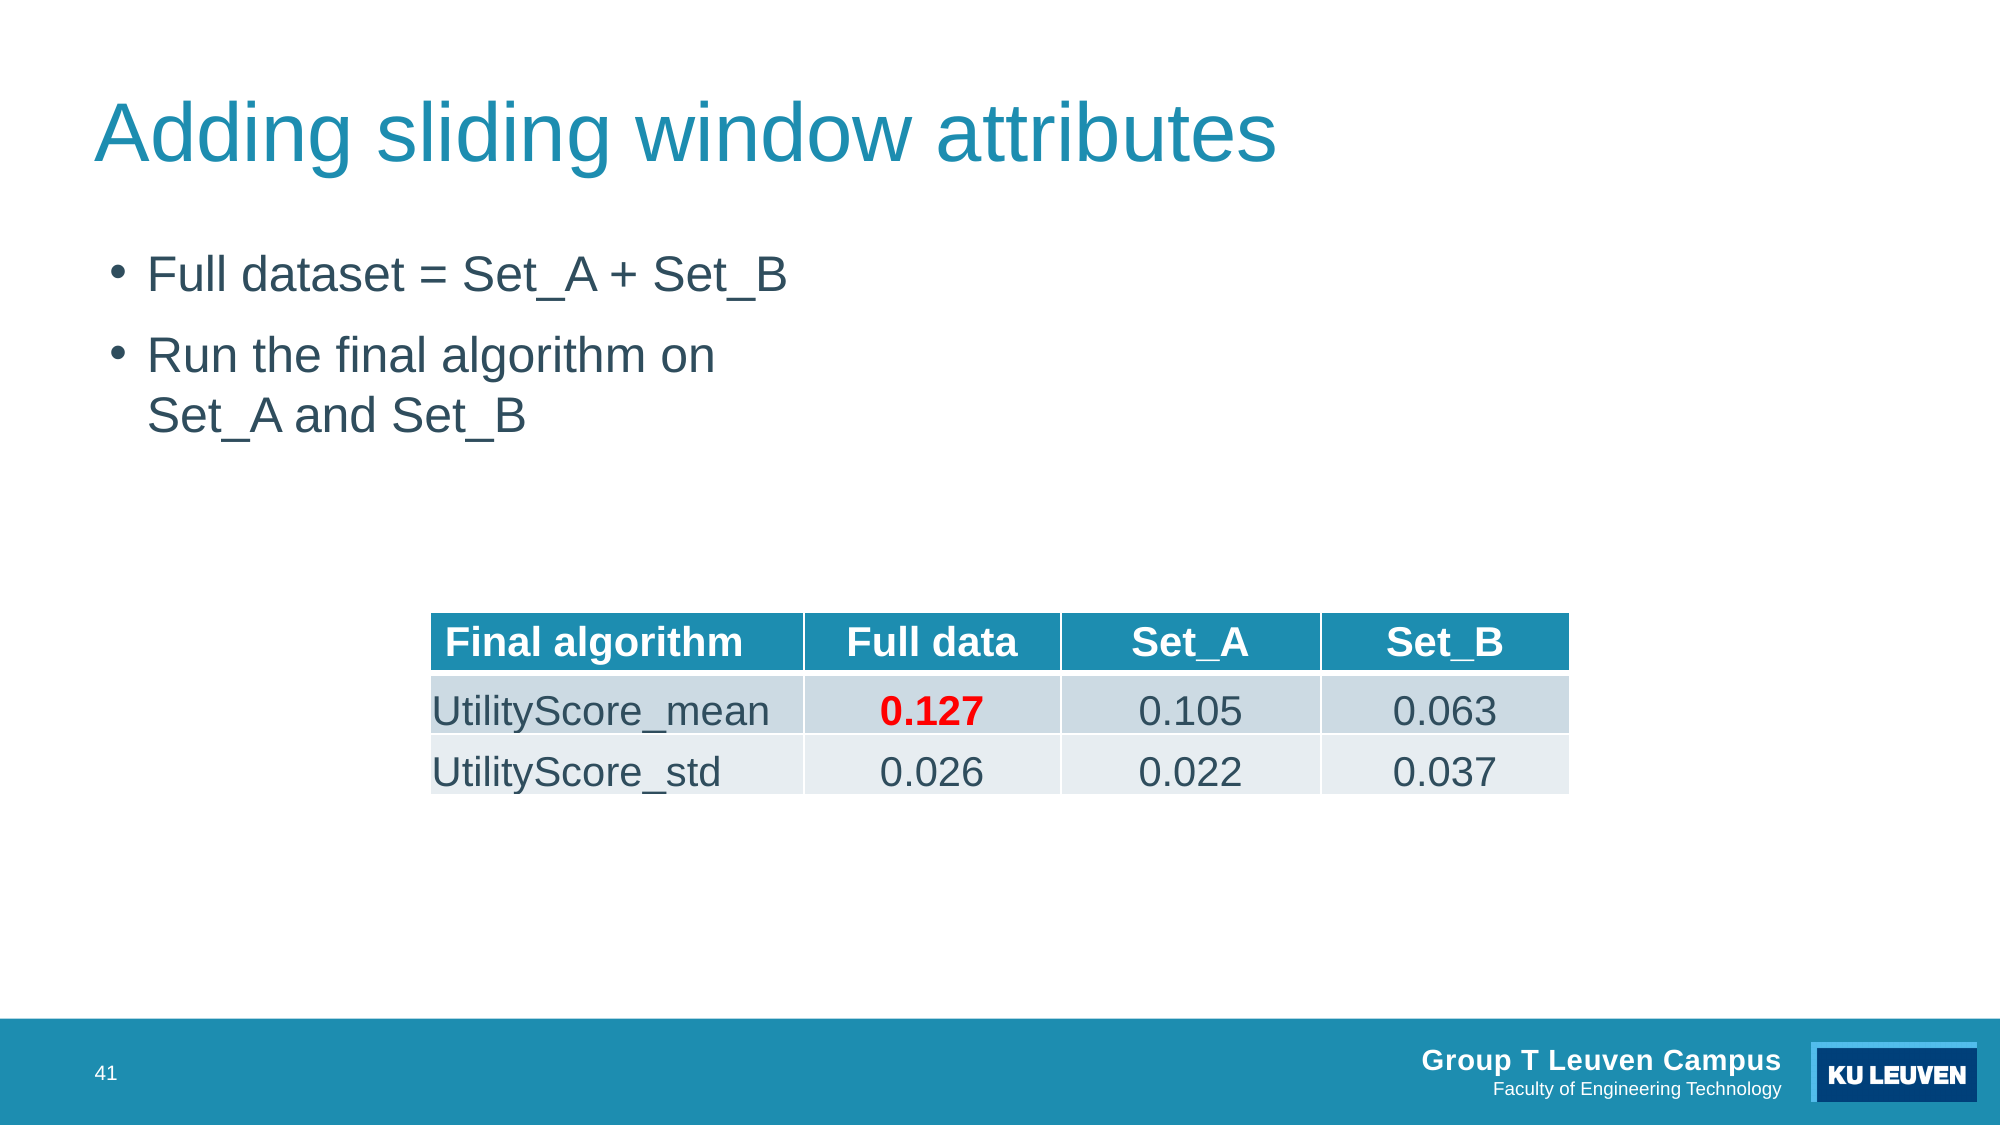

# Adding sliding window attributes
Full dataset = Set_A + Set_B
Run the final algorithm on Set_A and Set_B
| Final algorithm | Full data | Set\_A | Set\_B |
| --- | --- | --- | --- |
| UtilityScore\_mean | 0.127 | 0.105 | 0.063 |
| UtilityScore\_std | 0.026 | 0.022 | 0.037 |
41